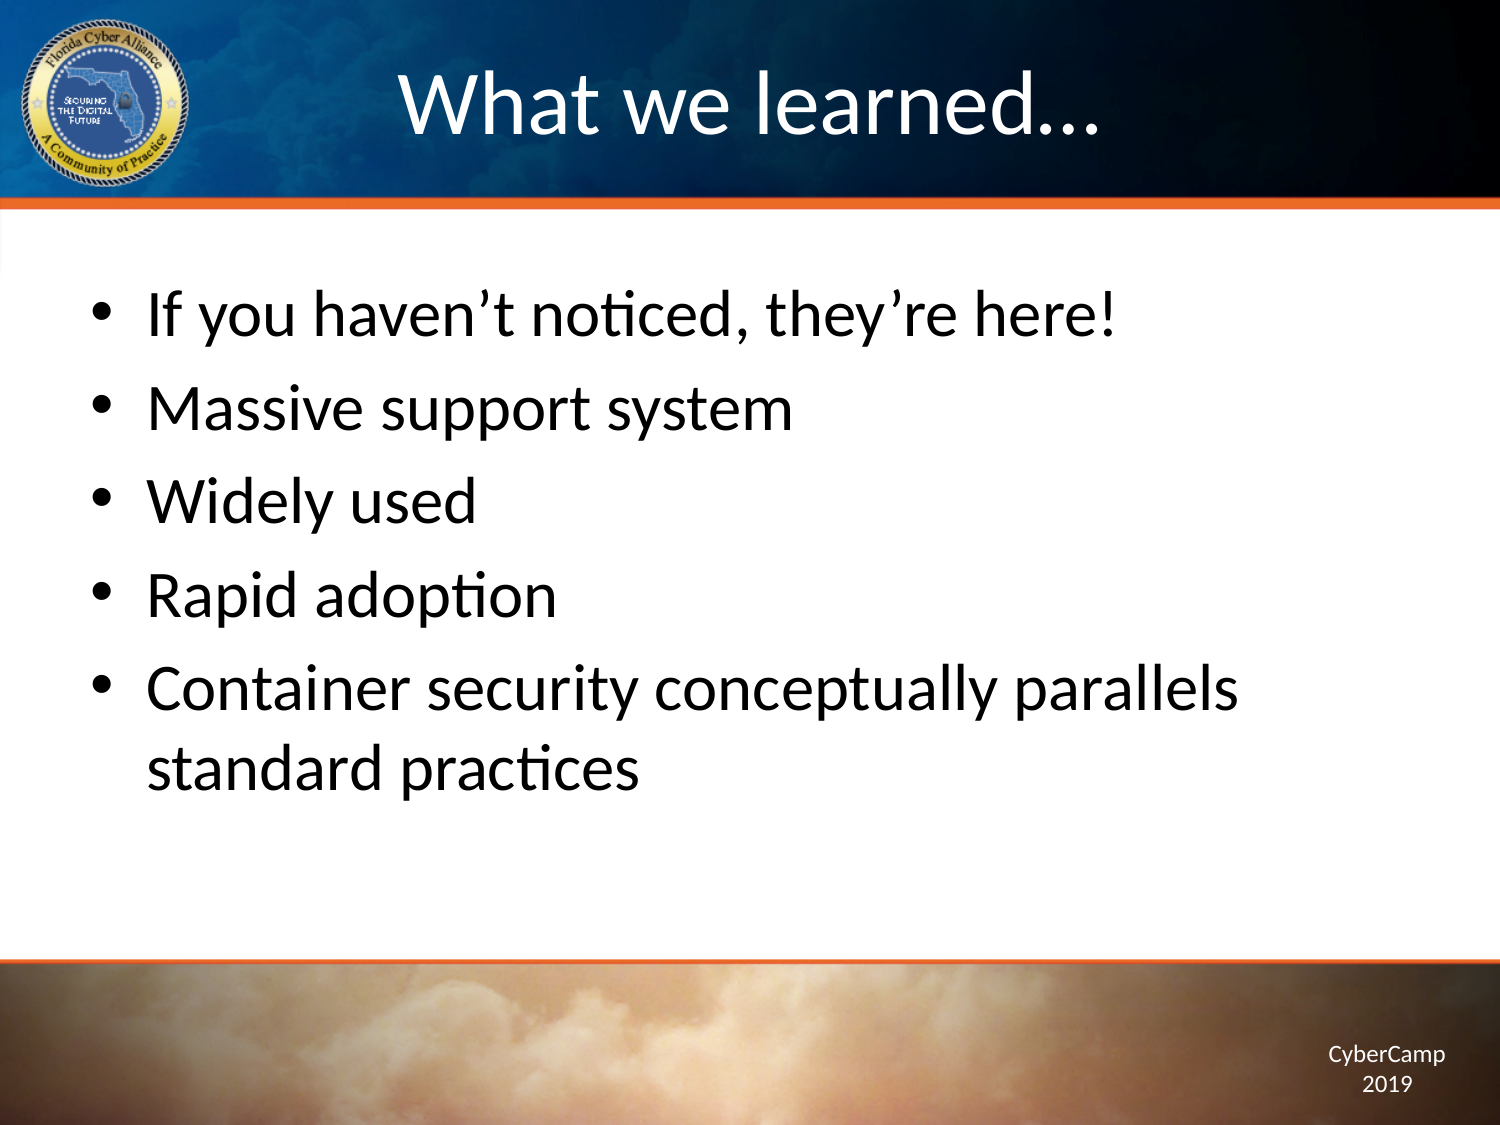

# What we learned…
If you haven’t noticed, they’re here!
Massive support system
Widely used
Rapid adoption
Container security conceptually parallels standard practices